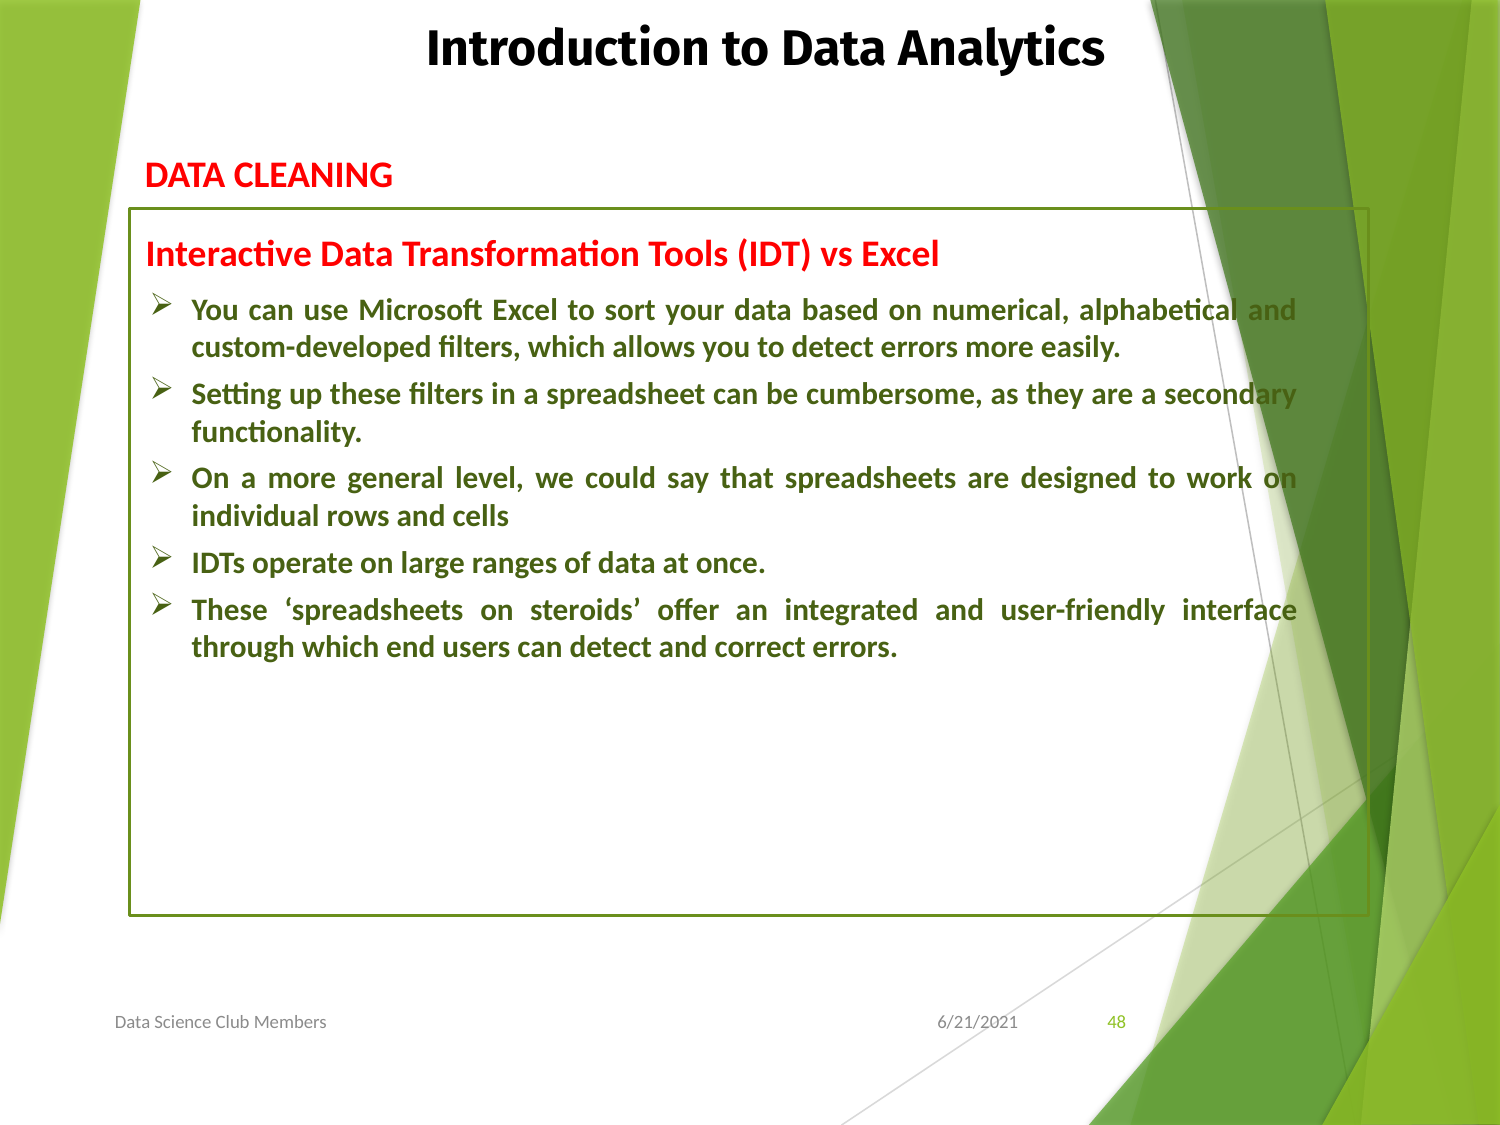

DATA CLEANING

Interactive Data Transformation Tools (IDT) vs Excel

You can use Microsoft Excel to sort your data based on numerical, alphabetical and custom-developed filters, which allows you to detect errors more easily.
Setting up these filters in a spreadsheet can be cumbersome, as they are a secondary functionality.
On a more general level, we could say that spreadsheets are designed to work on individual rows and cells
IDTs operate on large ranges of data at once.
These ‘spreadsheets on steroids’ offer an integrated and user-friendly interface through which end users can detect and correct errors.
Data Science Club Members
6/21/2021
48